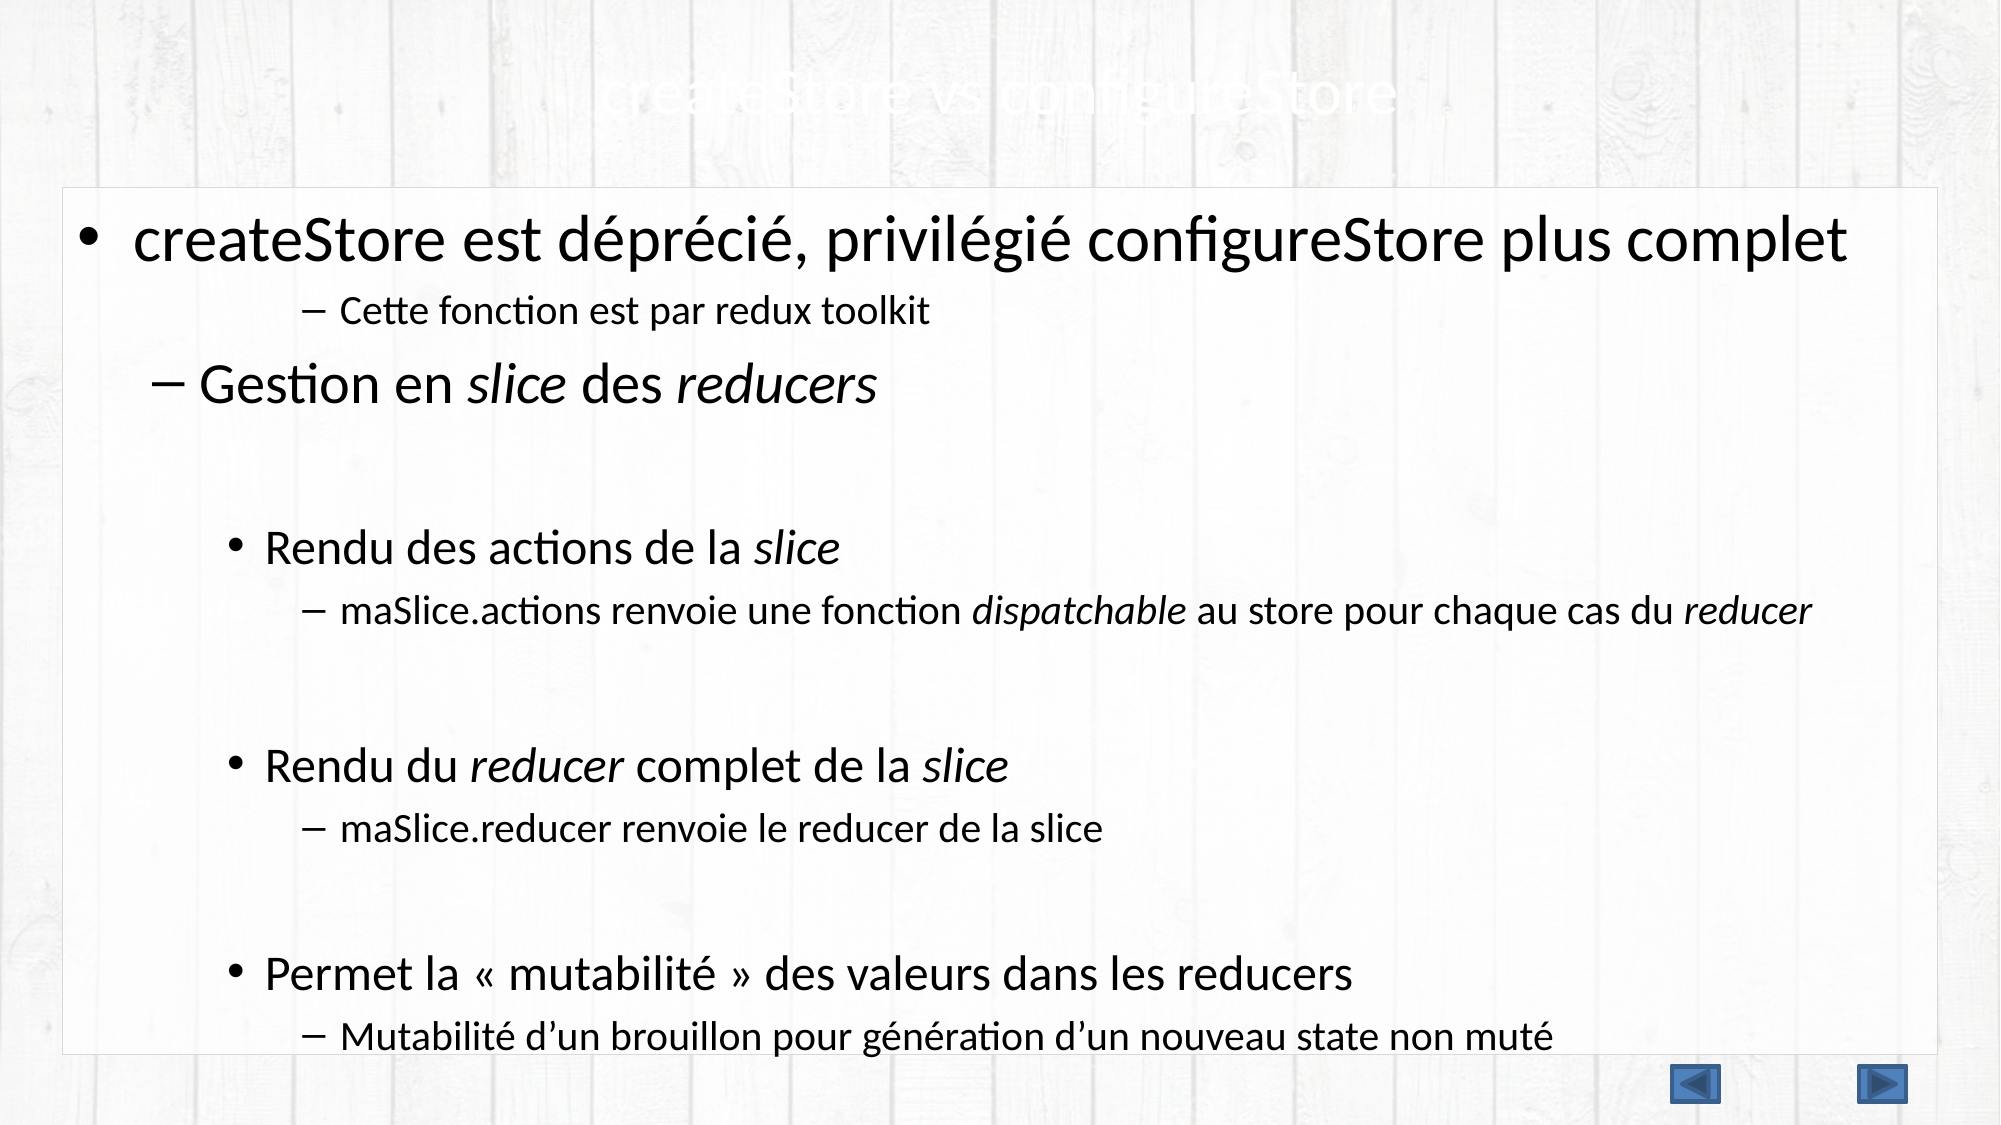

# createStore vs configureStore
createStore est déprécié, privilégié configureStore plus complet
Cette fonction est par redux toolkit
Gestion en slice des reducers

Rendu des actions de la slice
maSlice.actions renvoie une fonction dispatchable au store pour chaque cas du reducer

Rendu du reducer complet de la slice
maSlice.reducer renvoie le reducer de la slice

Permet la « mutabilité » des valeurs dans les reducers
Mutabilité d’un brouillon pour génération d’un nouveau state non muté